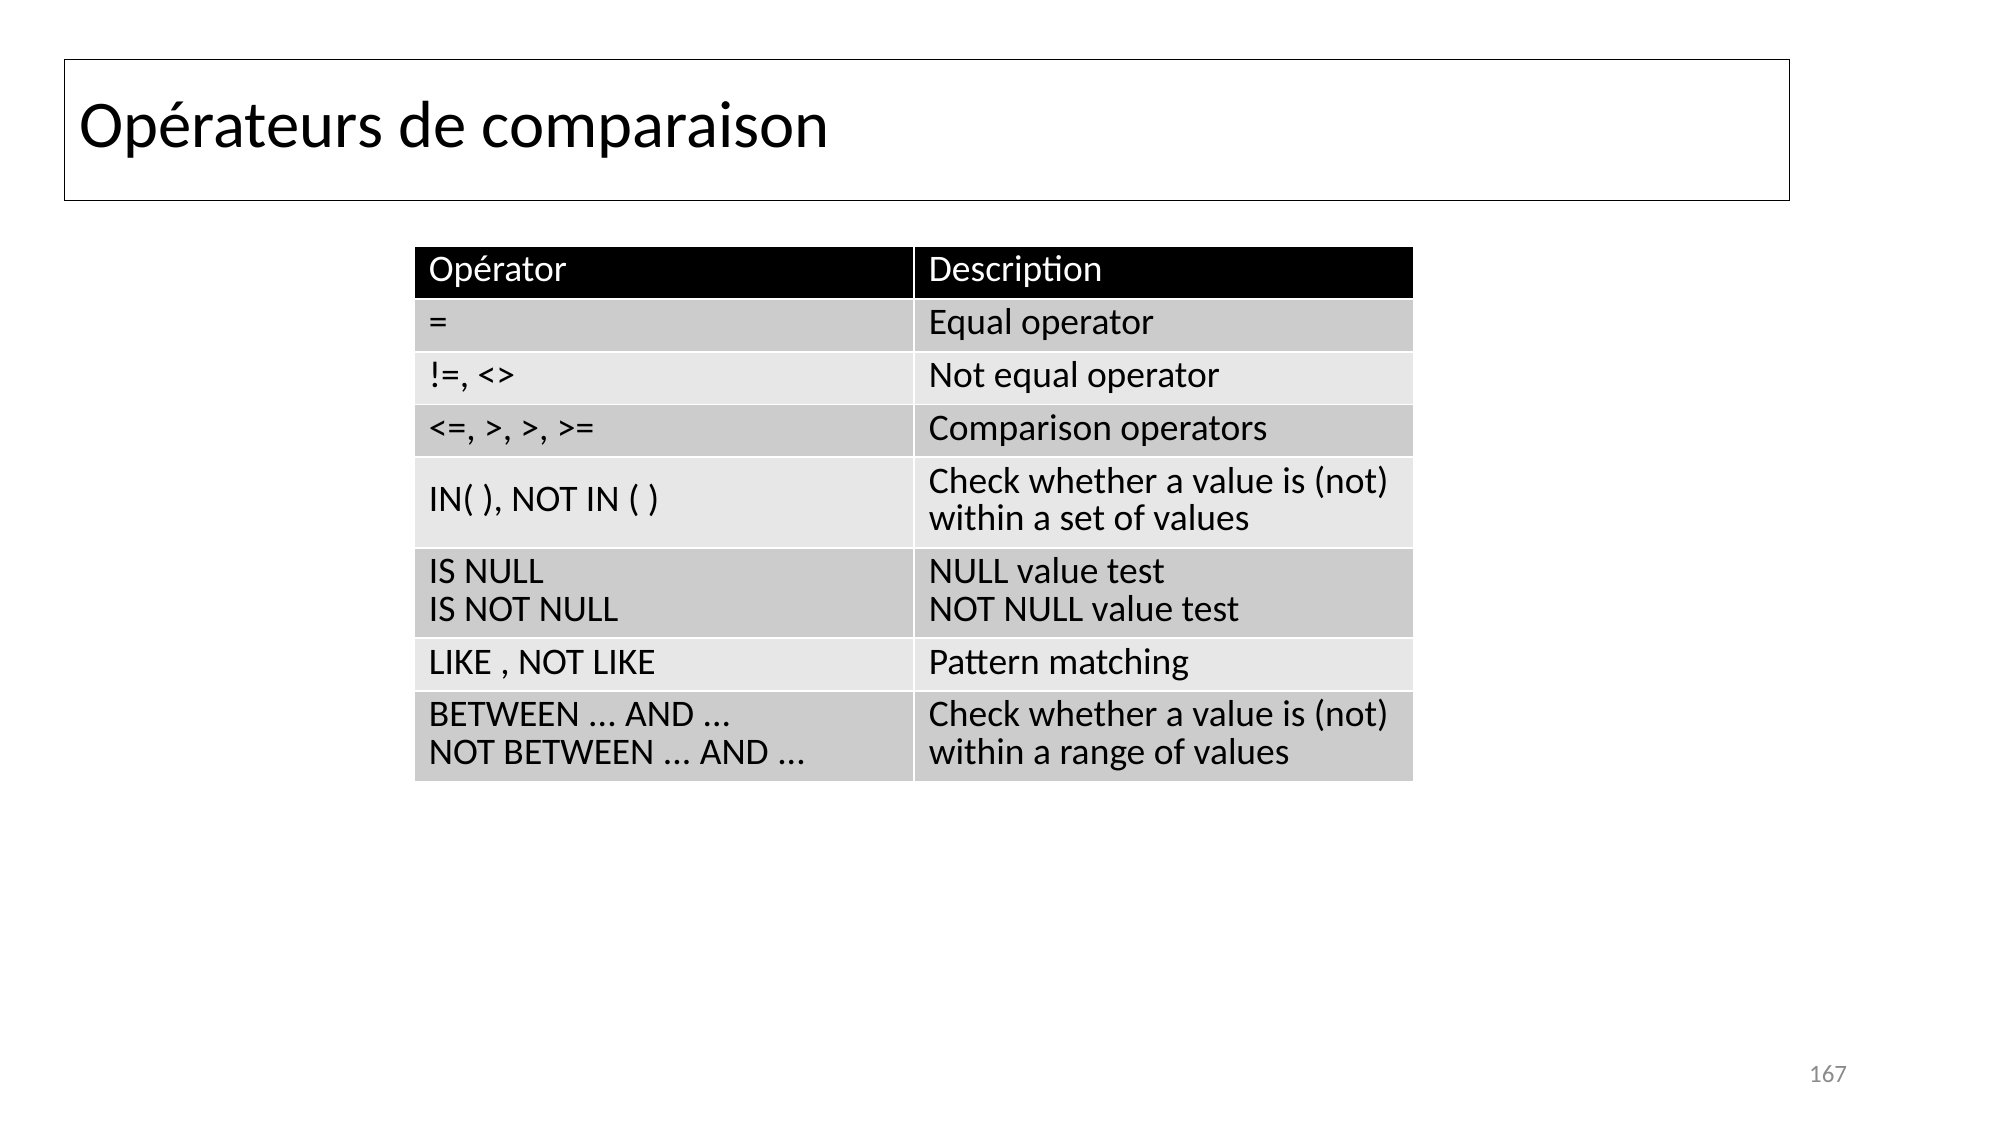

# Opérateurs de comparaison
| Opérator | Description |
| --- | --- |
| = | Equal operator |
| !=, <> | Not equal operator |
| <=, >, >, >= | Comparison operators |
| IN( ), NOT IN ( ) | Check whether a value is (not) within a set of values |
| IS NULL IS NOT NULL | NULL value test NOT NULL value test |
| LIKE , NOT LIKE | Pattern matching |
| BETWEEN ... AND ... NOT BETWEEN ... AND ... | Check whether a value is (not) within a range of values |
167